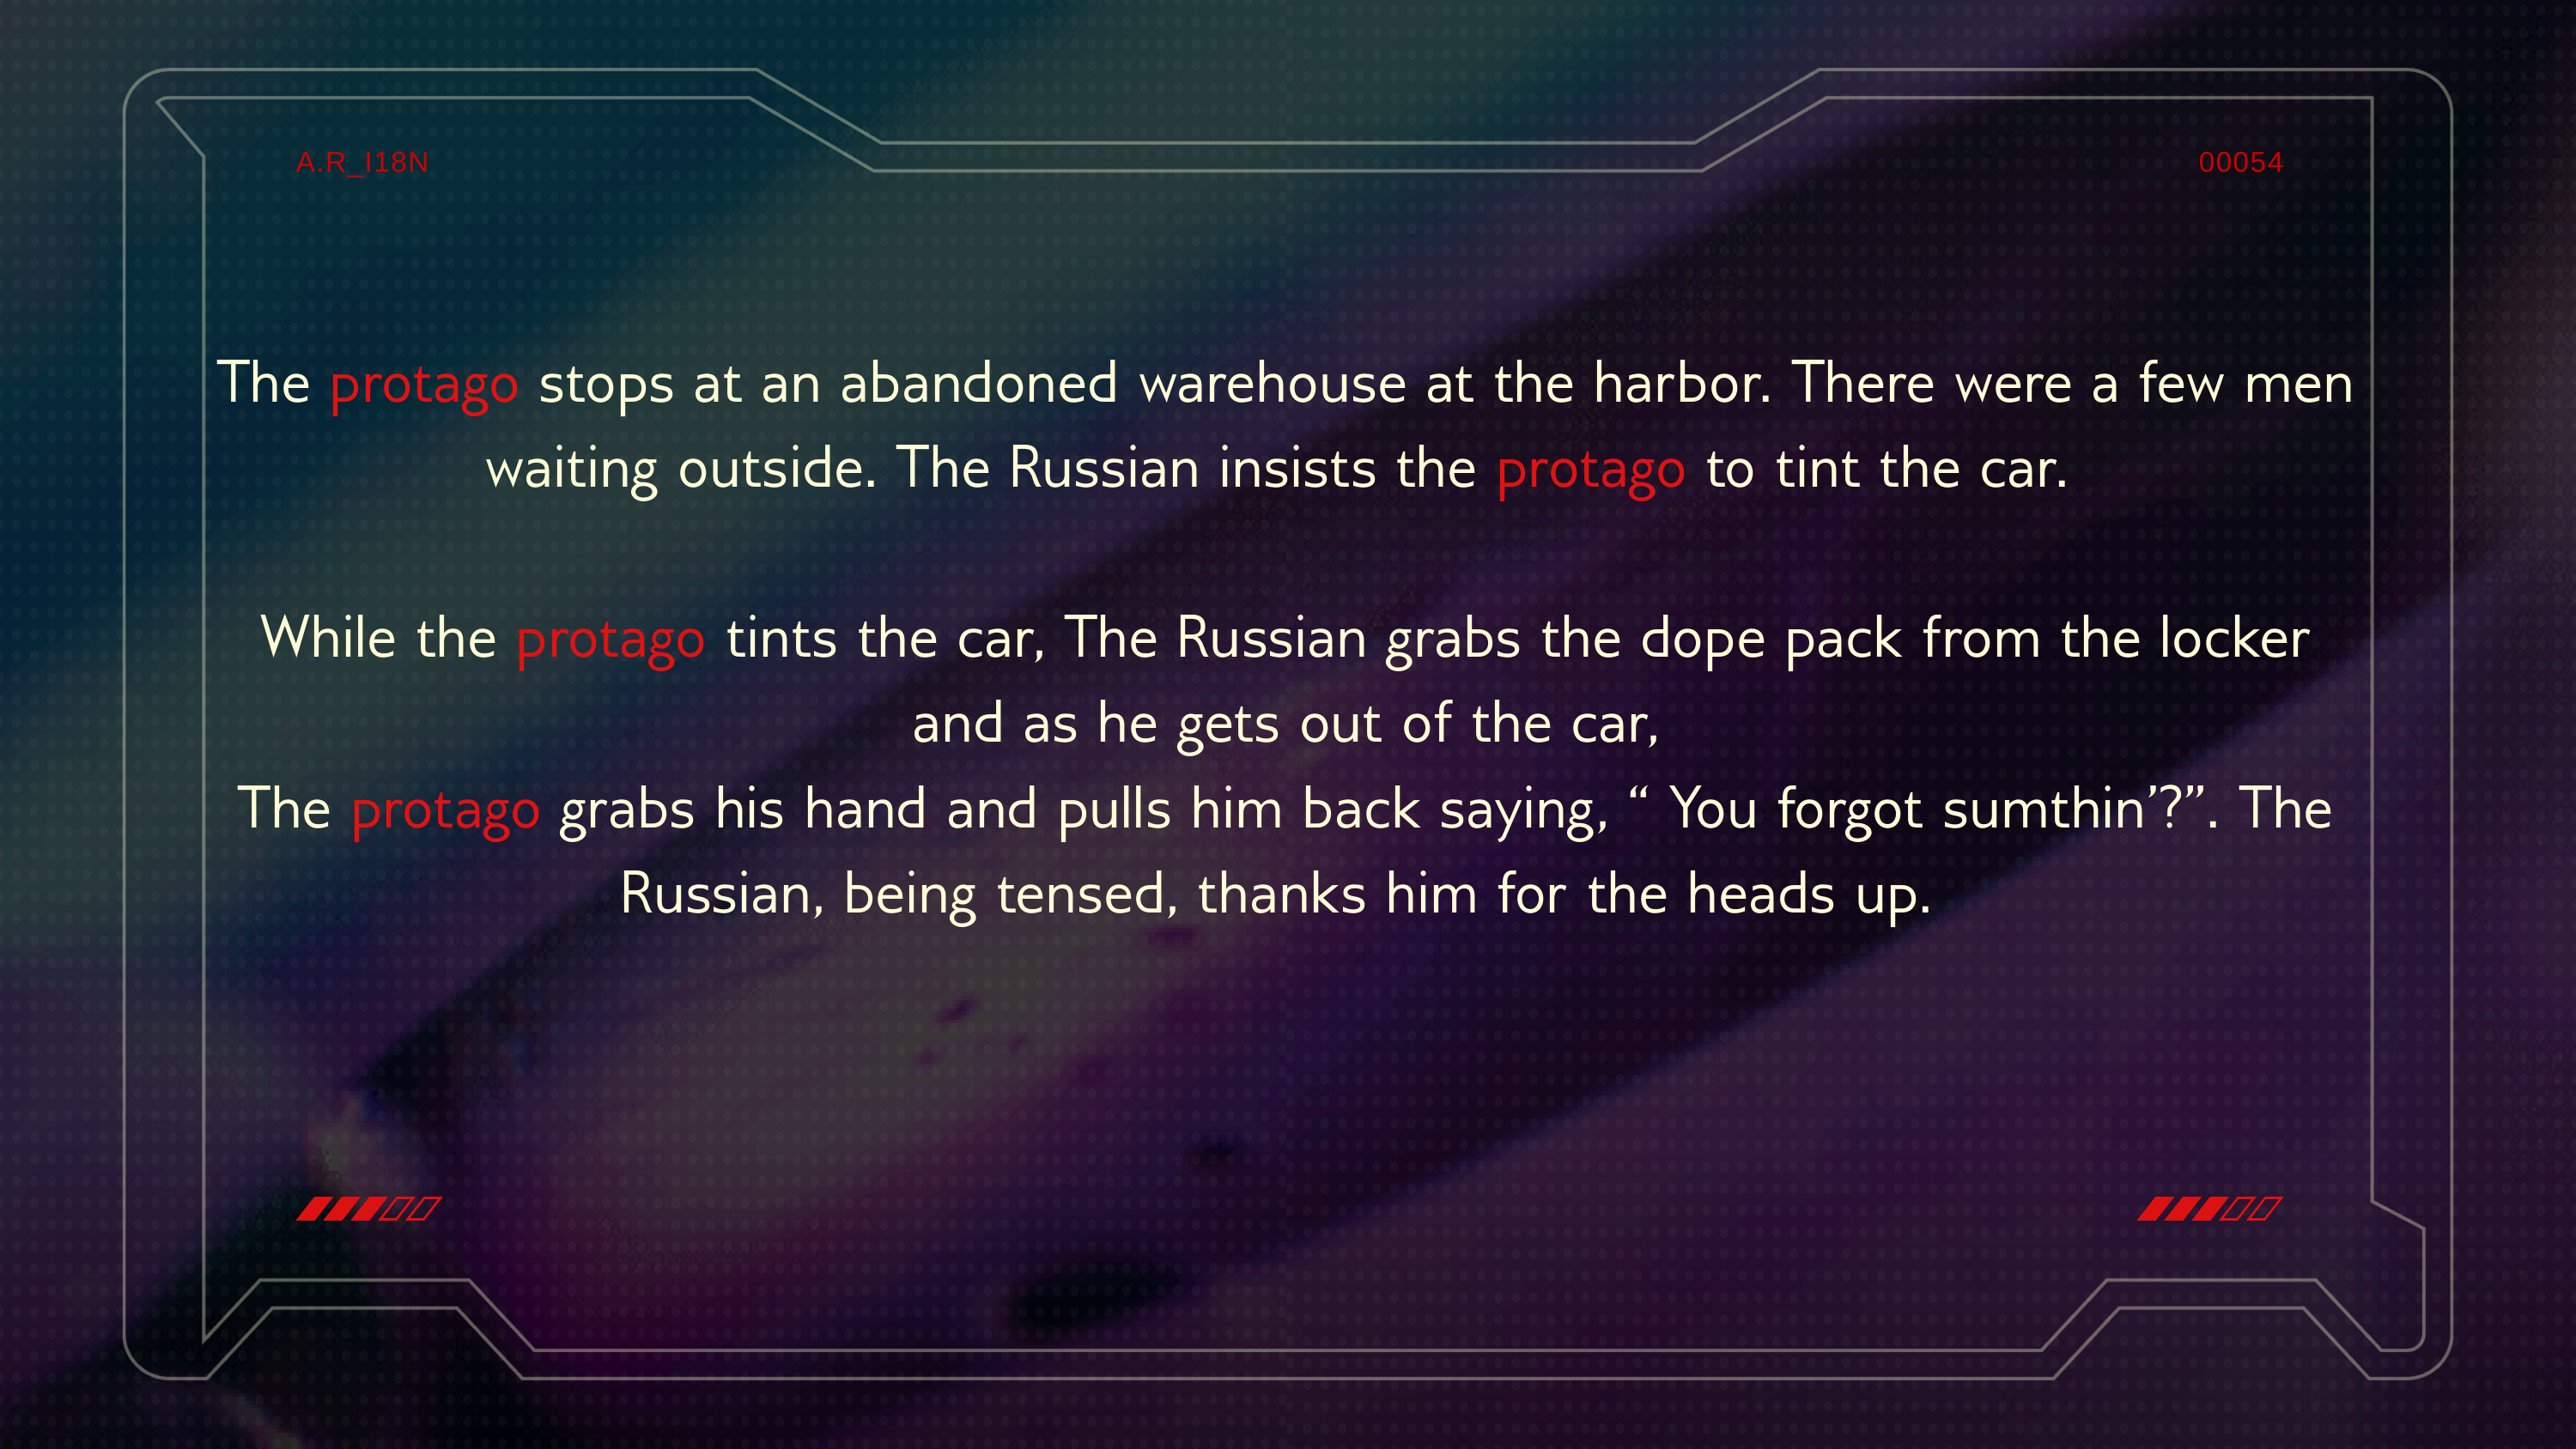

A.R_I18N
00054
The protago stops at an abandoned warehouse at the harbor. There were a few men waiting outside. The Russian insists the protago to tint the car.

While the protago tints the car, The Russian grabs the dope pack from the locker and as he gets out of the car,
The protago grabs his hand and pulls him back saying, “ You forgot sumthin’?”. The Russian, being tensed, thanks him for the heads up.